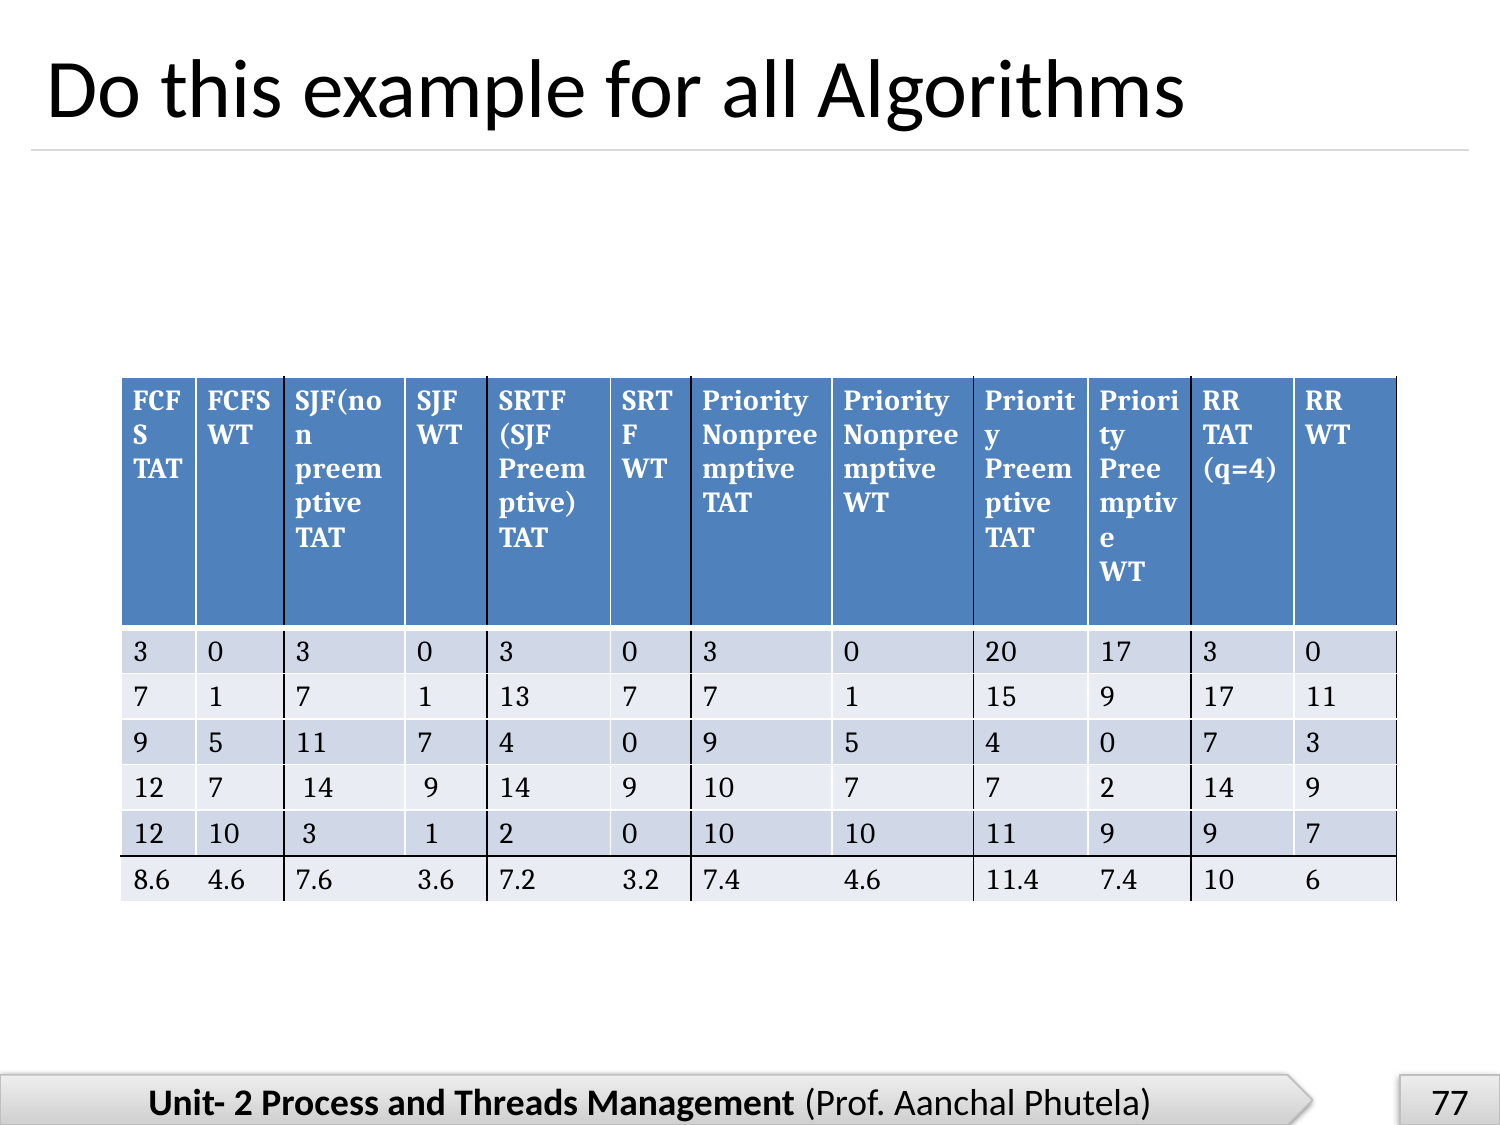

# Do this example for all Algorithms
| FCFS TAT | FCFS WT | SJF(non preemptive TAT | SJF WT | SRTF (SJF Preemptive) TAT | SRTF WT | Priority Nonpreemptive TAT | Priority Nonpreemptive WT | Priority Preemptive TAT | Priority Preemptive WT | RR TAT (q=4) | RR WT |
| --- | --- | --- | --- | --- | --- | --- | --- | --- | --- | --- | --- |
| 3 | 0 | 3 | 0 | 3 | 0 | 3 | 0 | 20 | 17 | 3 | 0 |
| 7 | 1 | 7 | 1 | 13 | 7 | 7 | 1 | 15 | 9 | 17 | 11 |
| 9 | 5 | 11 | 7 | 4 | 0 | 9 | 5 | 4 | 0 | 7 | 3 |
| 12 | 7 | 14 | 9 | 14 | 9 | 10 | 7 | 7 | 2 | 14 | 9 |
| 12 | 10 | 3 | 1 | 2 | 0 | 10 | 10 | 11 | 9 | 9 | 7 |
| 8.6 | 4.6 | 7.6 | 3.6 | 7.2 | 3.2 | 7.4 | 4.6 | 11.4 | 7.4 | 10 | 6 |